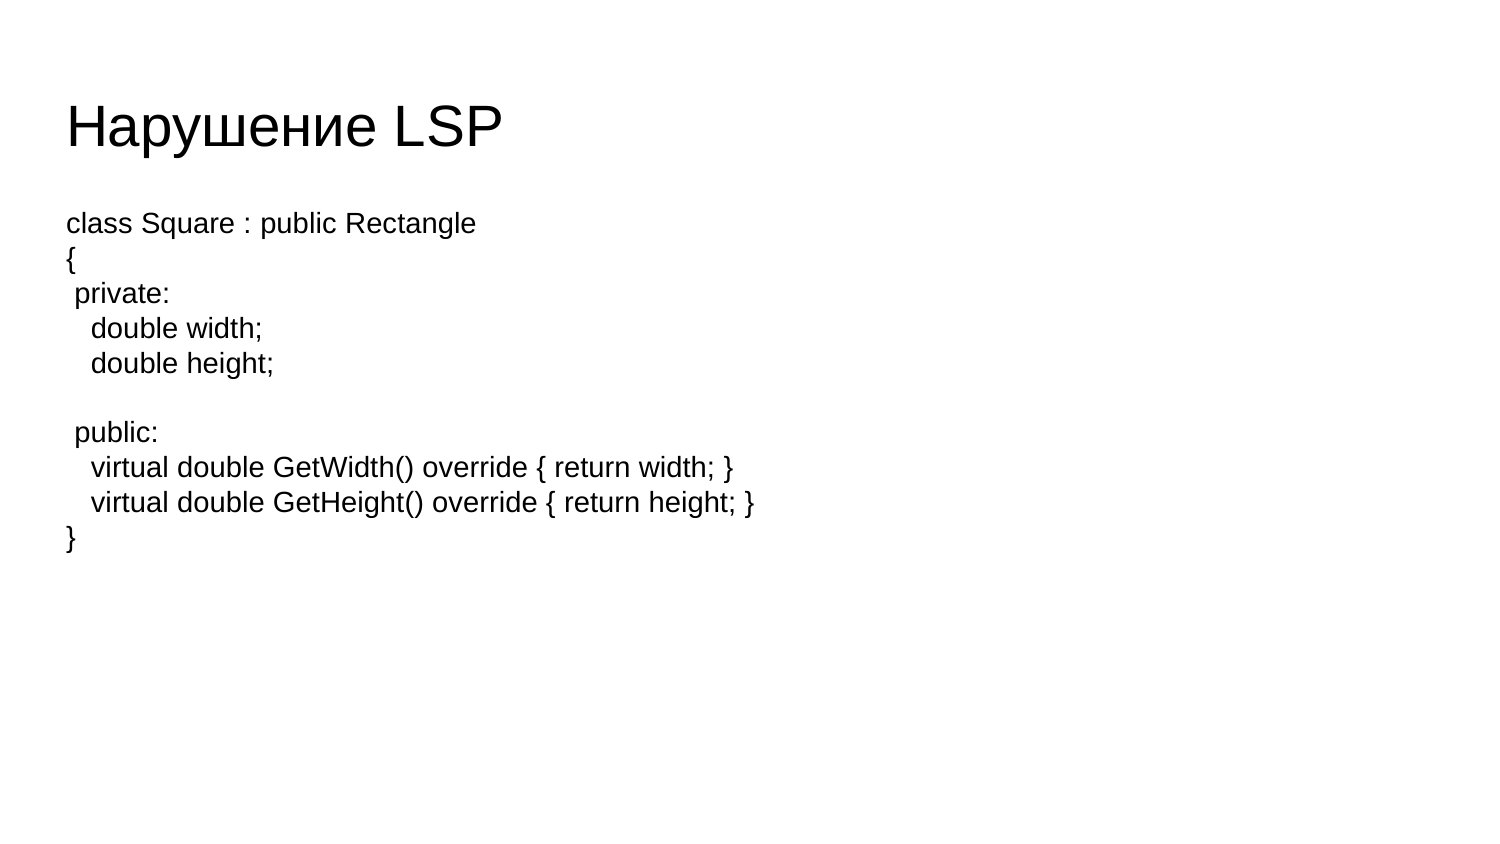

# Нарушение LSP
class Square : public Rectangle
{
 private:
   double width;
   double height;

 public:
   virtual double GetWidth() override { return width; }
   virtual double GetHeight() override { return height; }
}